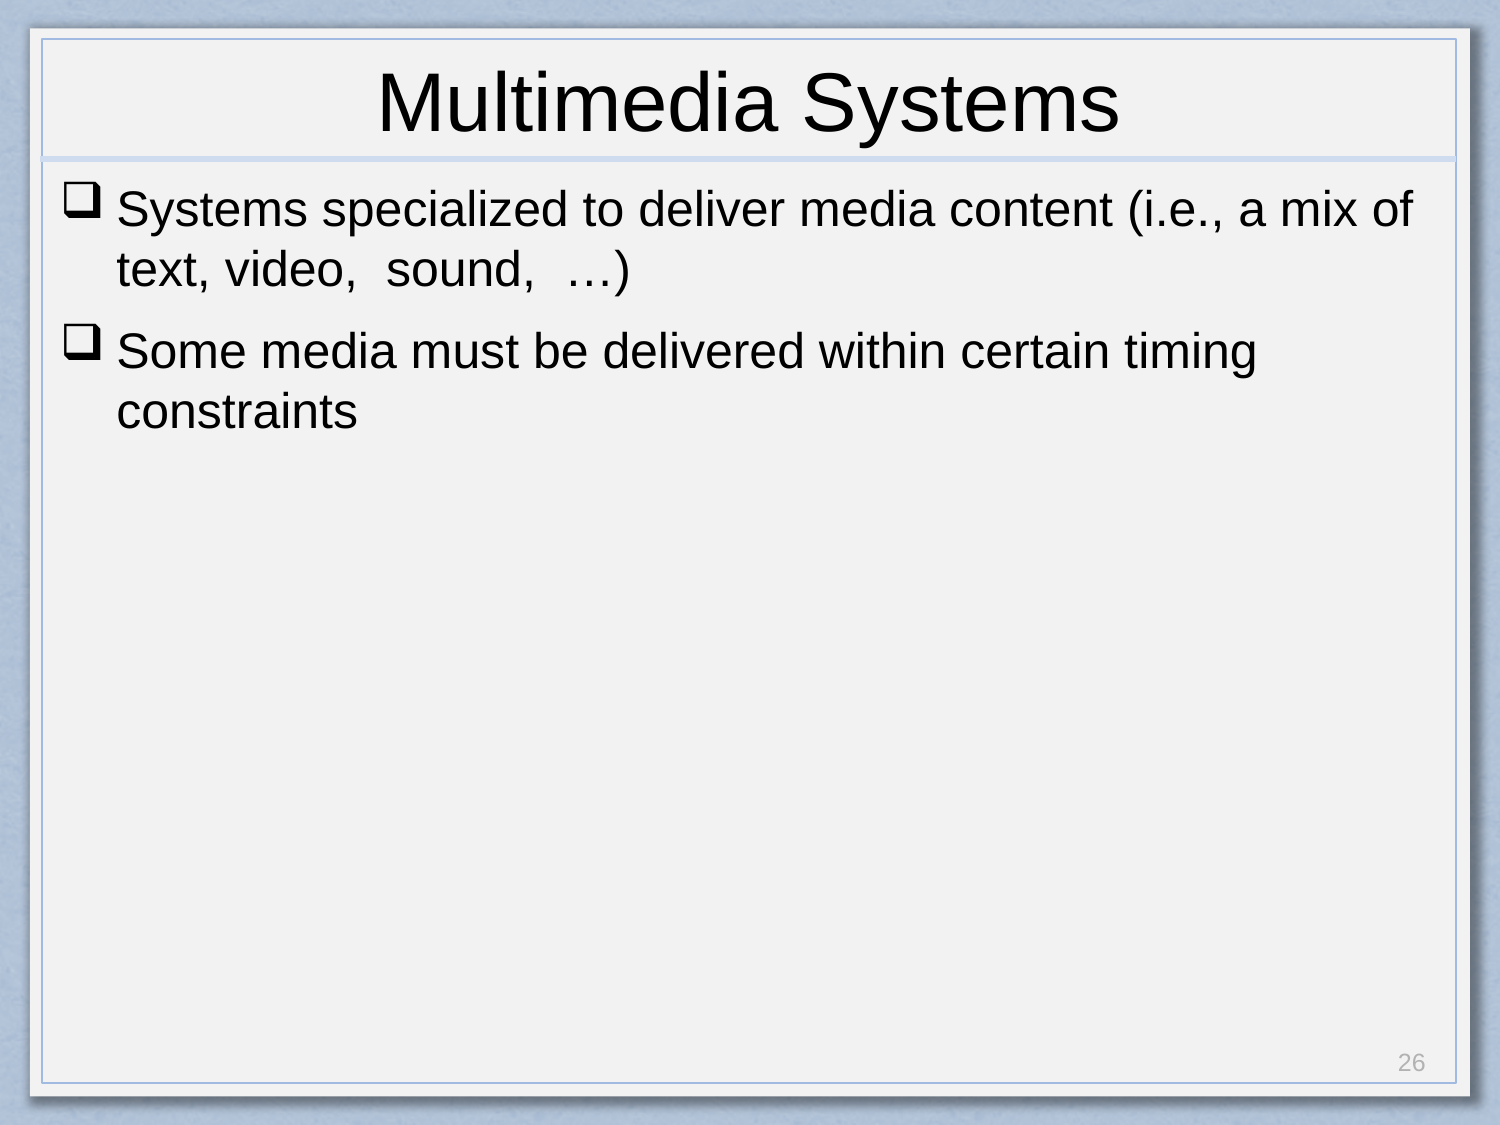

# Multimedia Systems
Systems specialized to deliver media content (i.e., a mix of text, video,  sound,  …)

Some media must be delivered within certain timing constraints
26